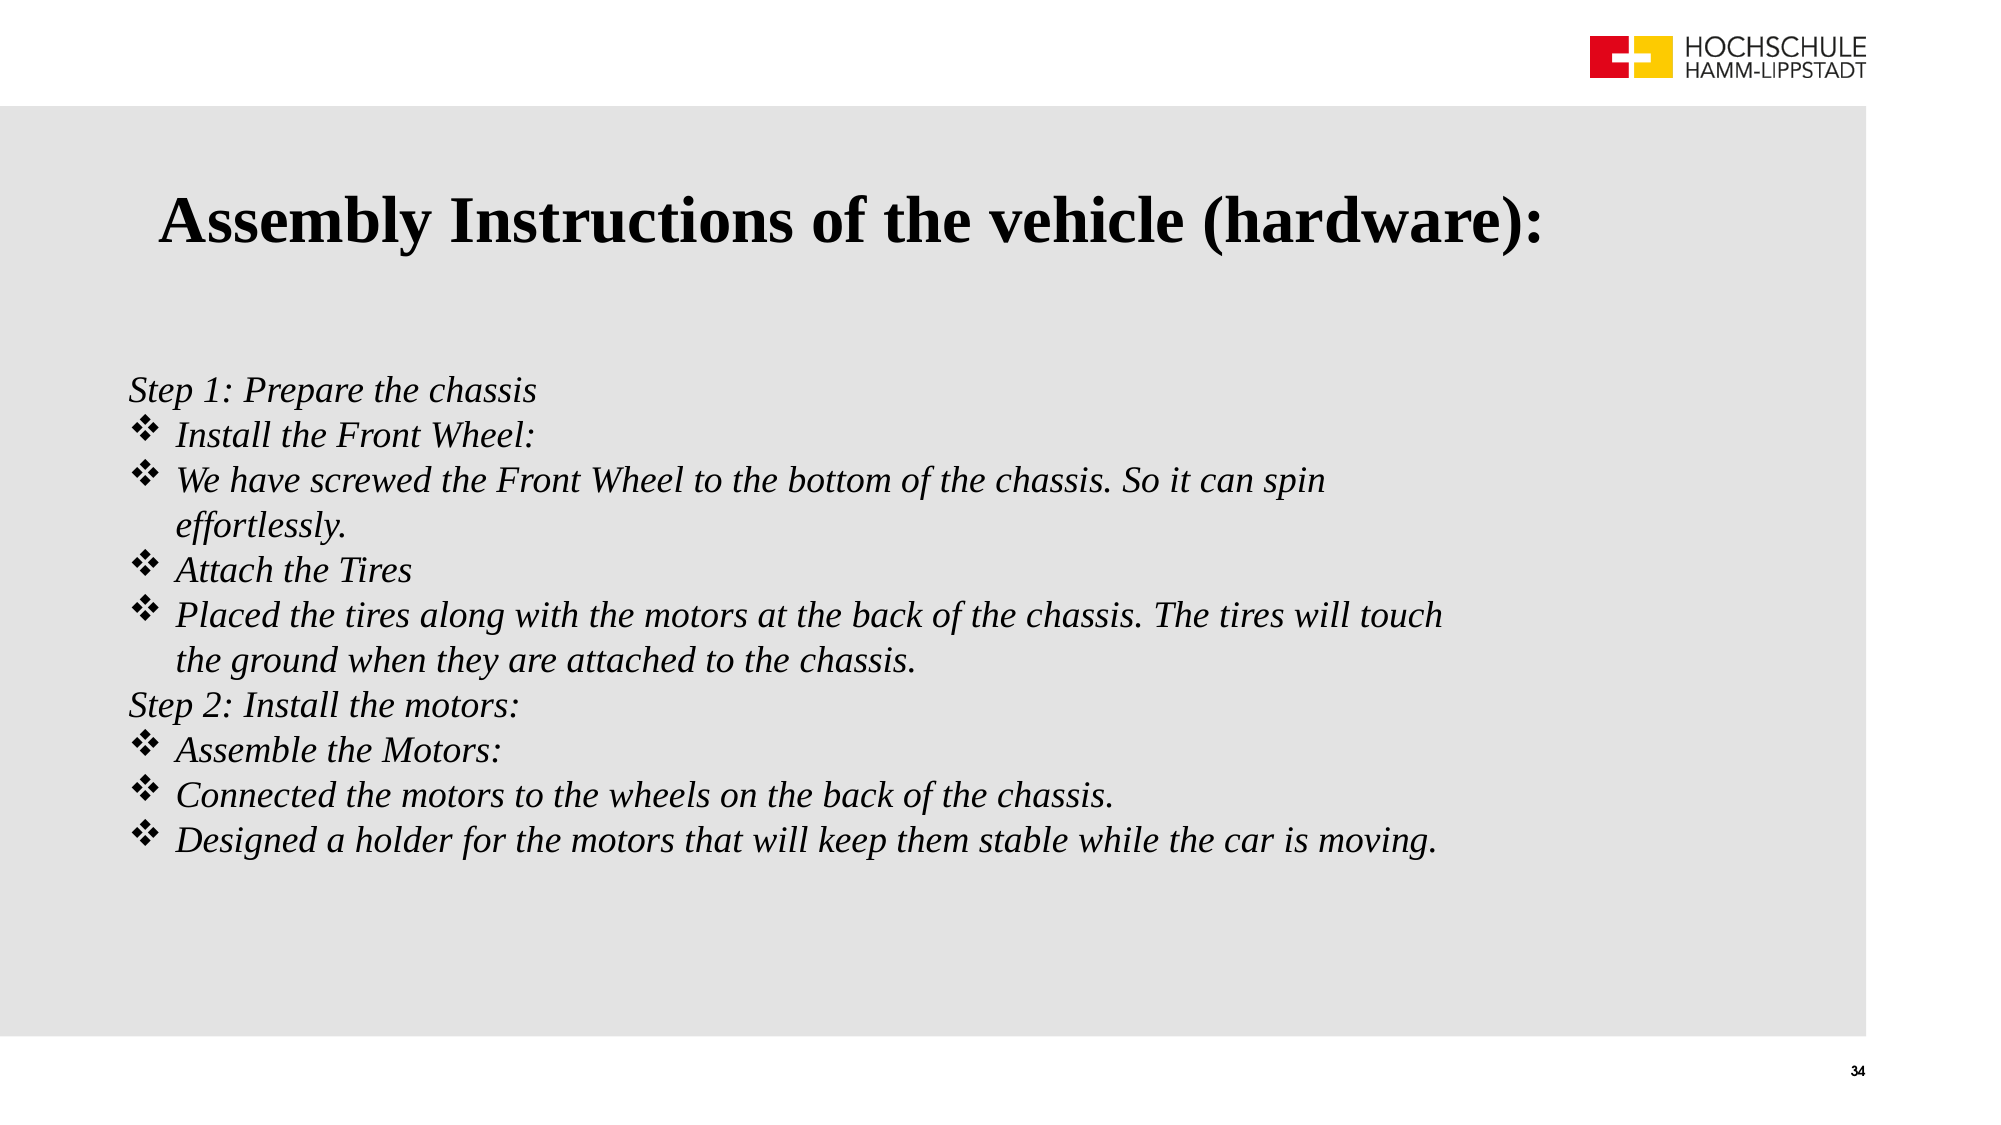

# Assembly Instructions of the vehicle (hardware):
Step 1: Prepare the chassis
Install the Front Wheel:
We have screwed the Front Wheel to the bottom of the chassis. So it can spin effortlessly.
Attach the Tires
Placed the tires along with the motors at the back of the chassis. The tires will touch the ground when they are attached to the chassis.
Step 2: Install the motors:
Assemble the Motors:
Connected the motors to the wheels on the back of the chassis.
Designed a holder for the motors that will keep them stable while the car is moving.
34